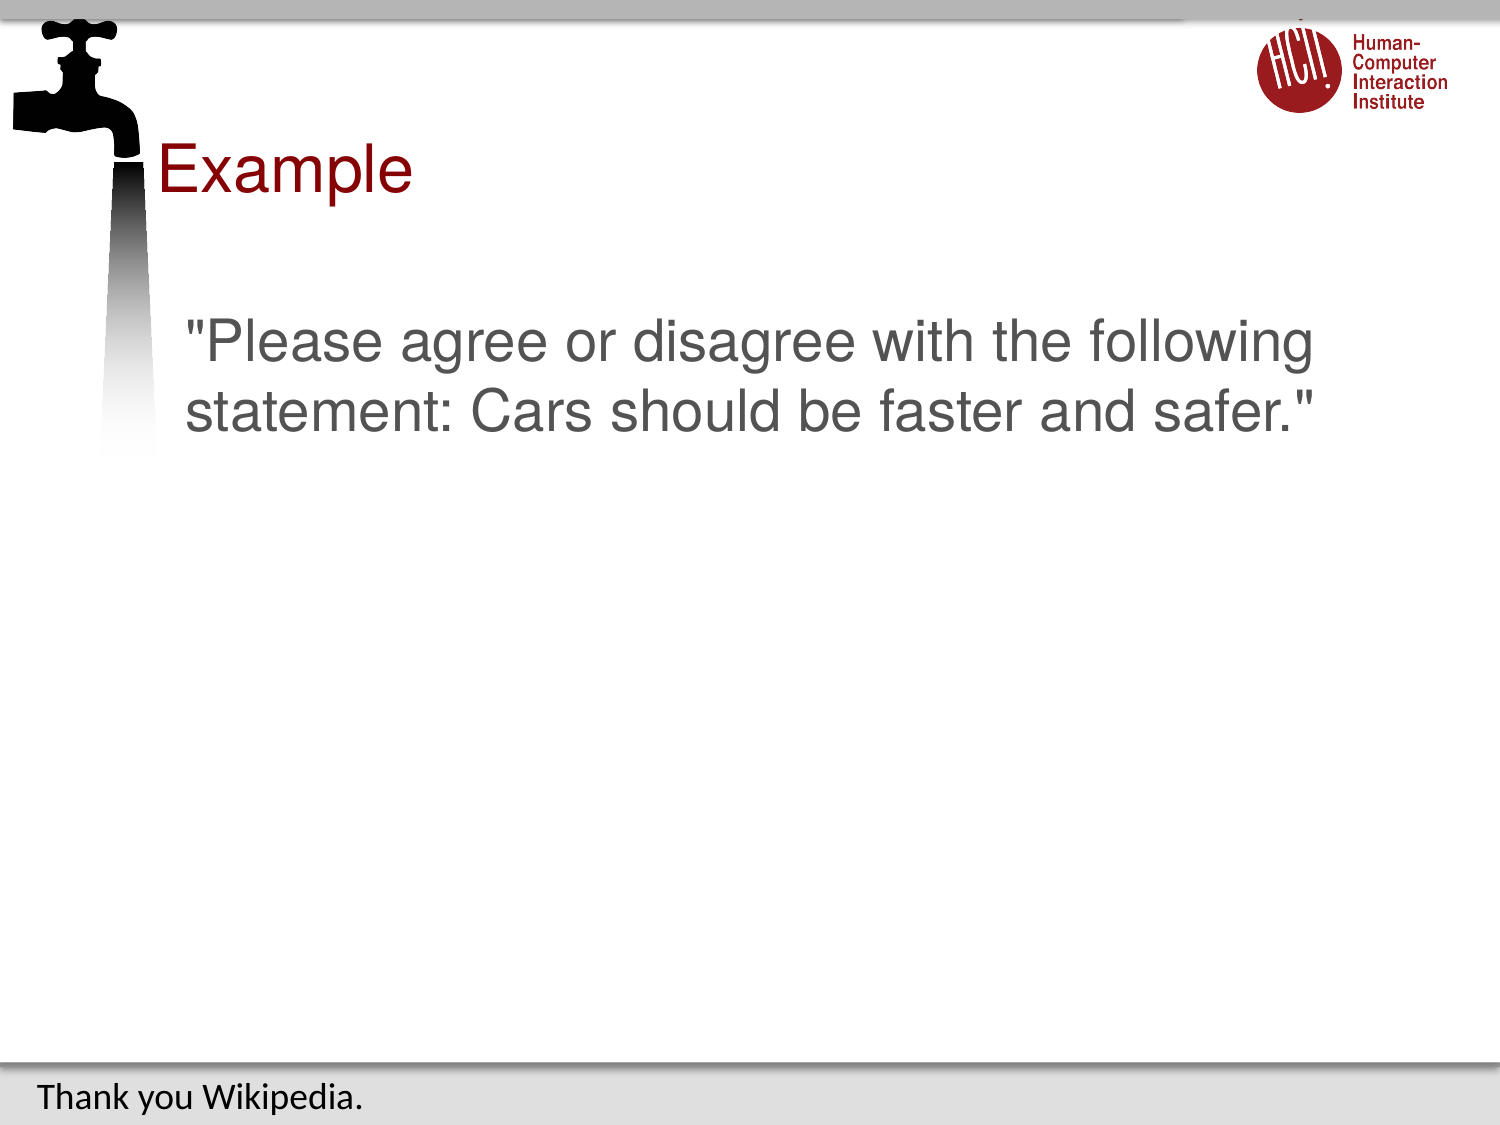

# Example
"Please agree or disagree with the following statement: Cars should be faster and safer."
Thank you Wikipedia.